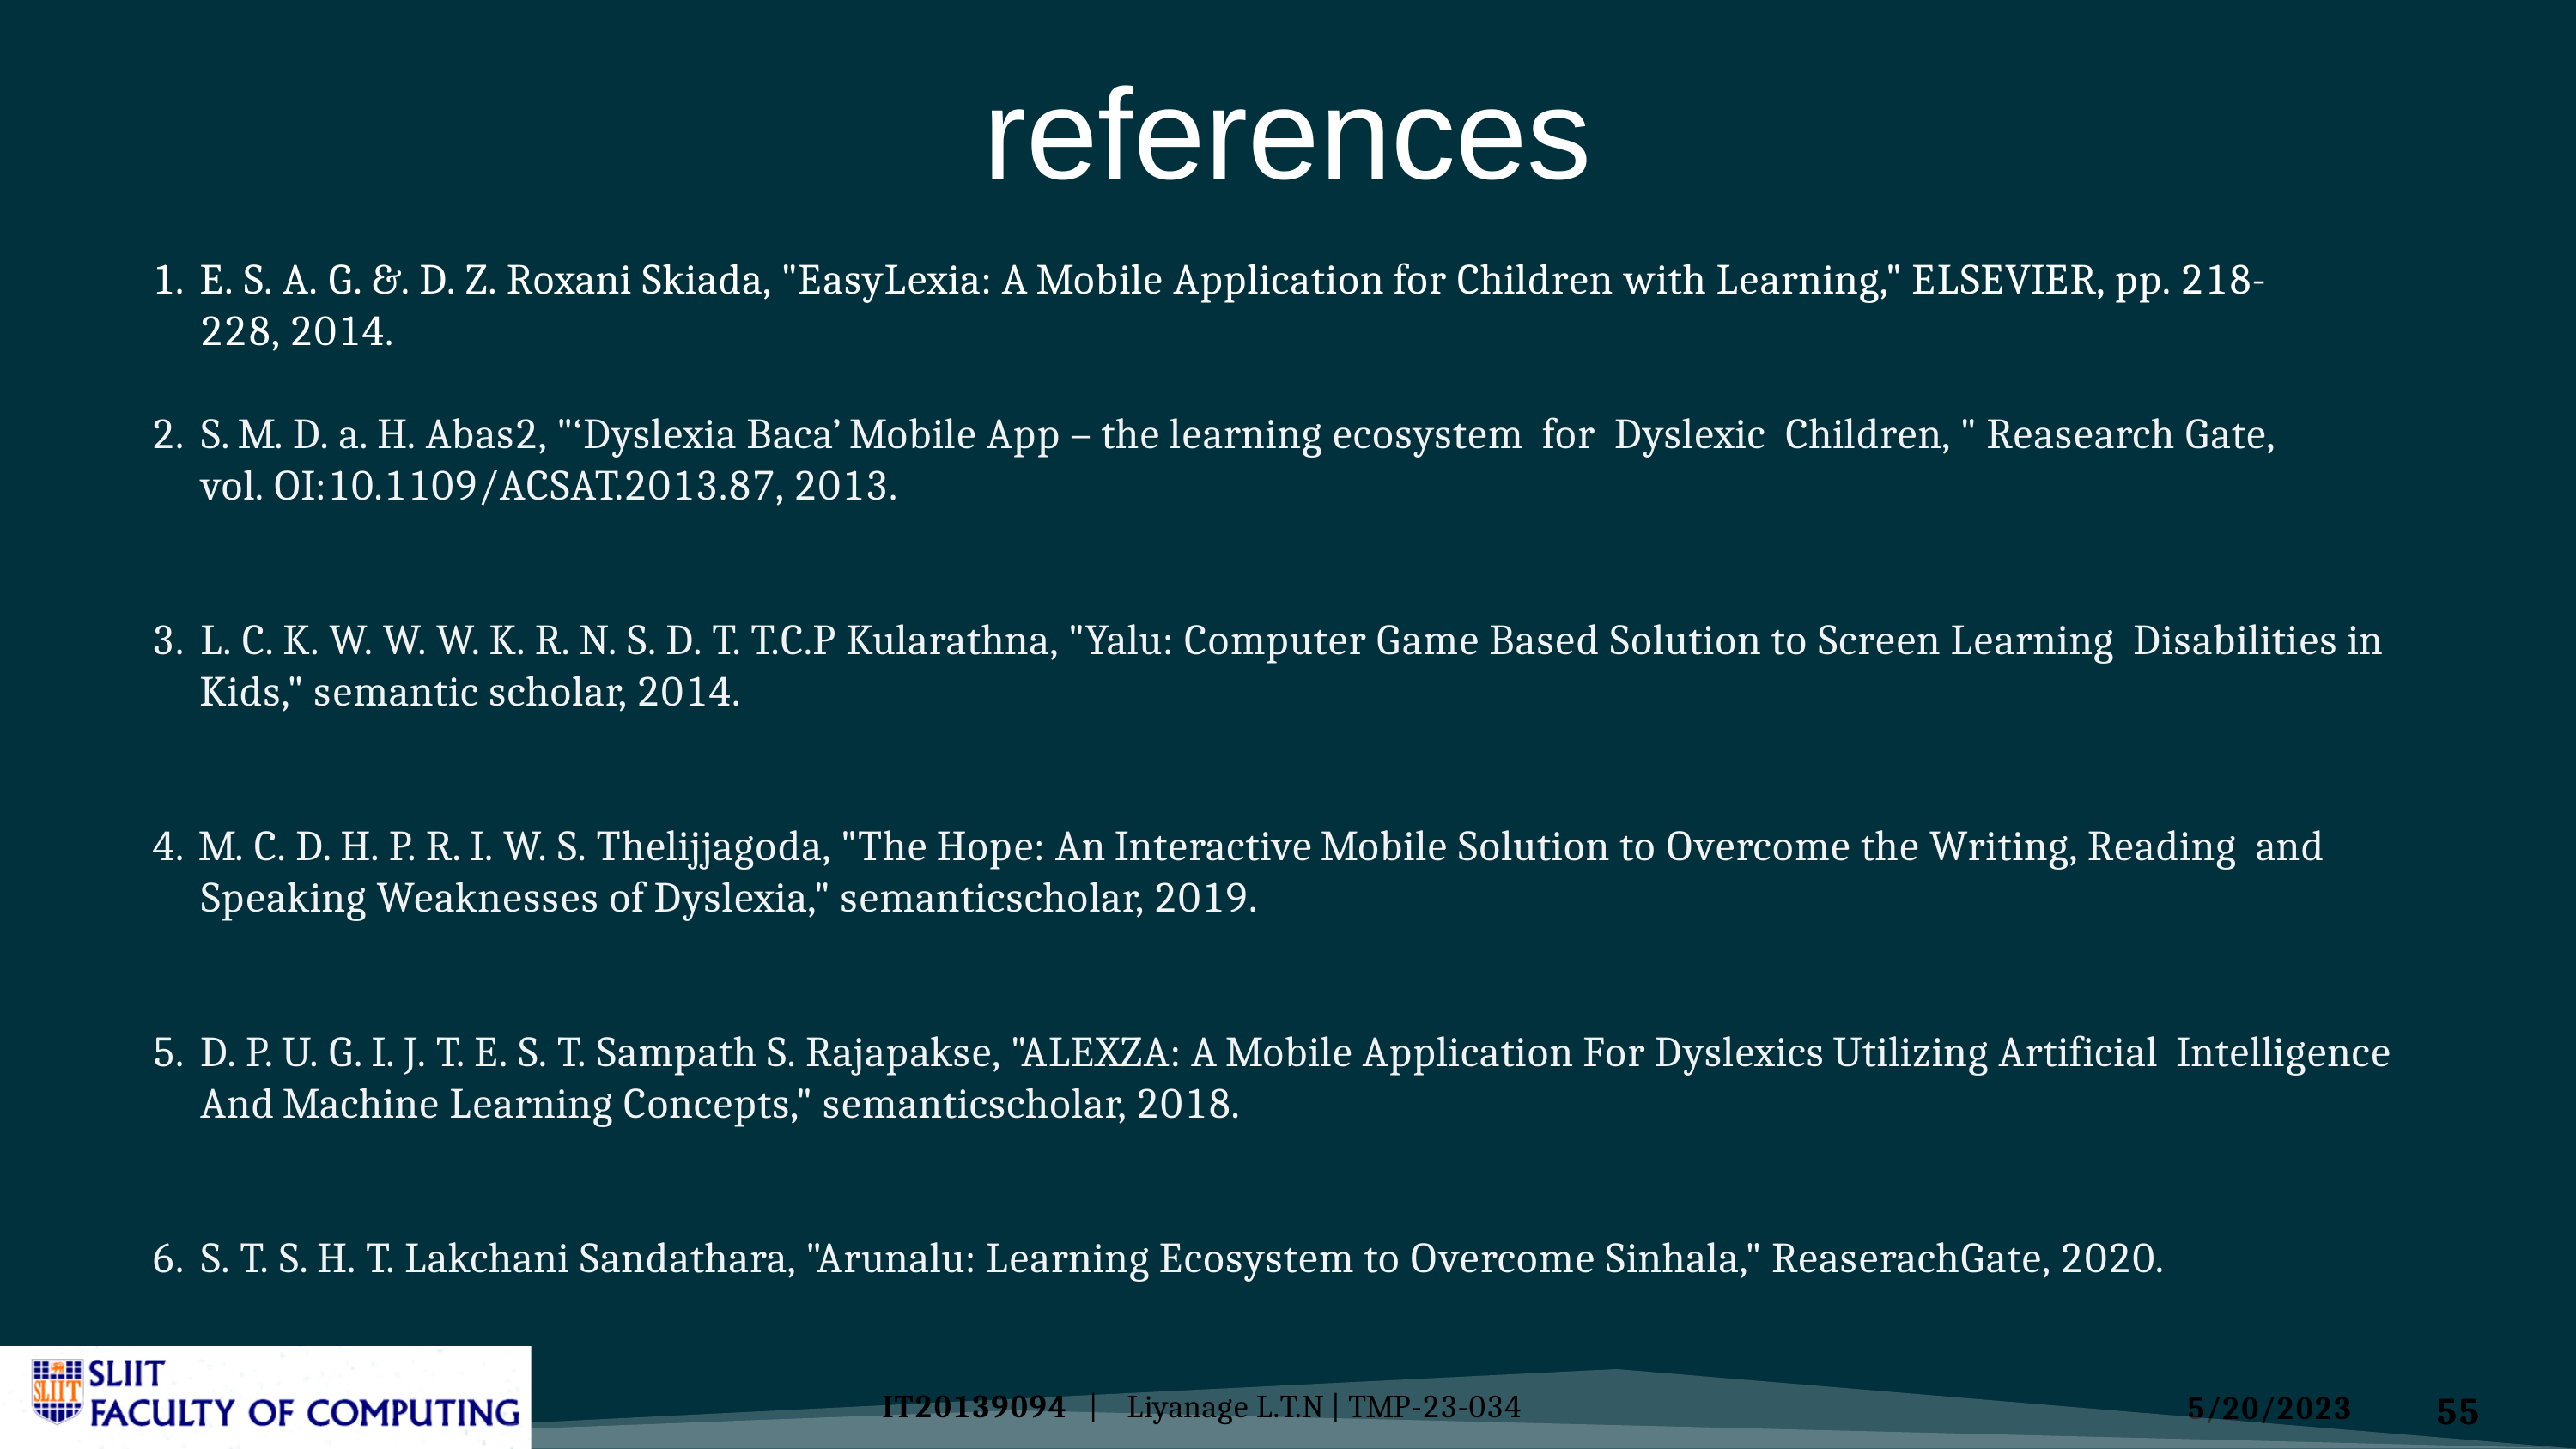

references ​

E. S. A. G. &. D. Z. Roxani Skiada, "EasyLexia: A Mobile Application for Children with Learning," ELSEVIER, pp. 218-228, 2014.

S. M. D. a. H. Abas2, "‘Dyslexia Baca’ Mobile App – the learning ecosystem  for  Dyslexic  Children, " Reasearch Gate,  vol. OI:10.1109/ACSAT.2013.87, 2013.

L. C. K. W. W. W. K. R. N. S. D. T. T.C.P Kularathna, "Yalu: Computer Game Based Solution to Screen Learning  Disabilities in Kids," semantic scholar, 2014.

M. C. D. H. P. R. I. W. S. Thelijjagoda, "The Hope: An Interactive Mobile Solution to Overcome the Writing, Reading  and Speaking Weaknesses of Dyslexia," semanticscholar, 2019.

D. P. U. G. I. J. T. E. S. T. Sampath S. Rajapakse, "ALEXZA: A Mobile Application For Dyslexics Utilizing Artificial  Intelligence And Machine Learning Concepts," semanticscholar, 2018.

S. T. S. H. T. Lakchani Sandathara, "Arunalu: Learning Ecosystem to Overcome Sinhala," ReaserachGate, 2020.
IT20139094   |    Liyanage L.T.N | TMP-23-034